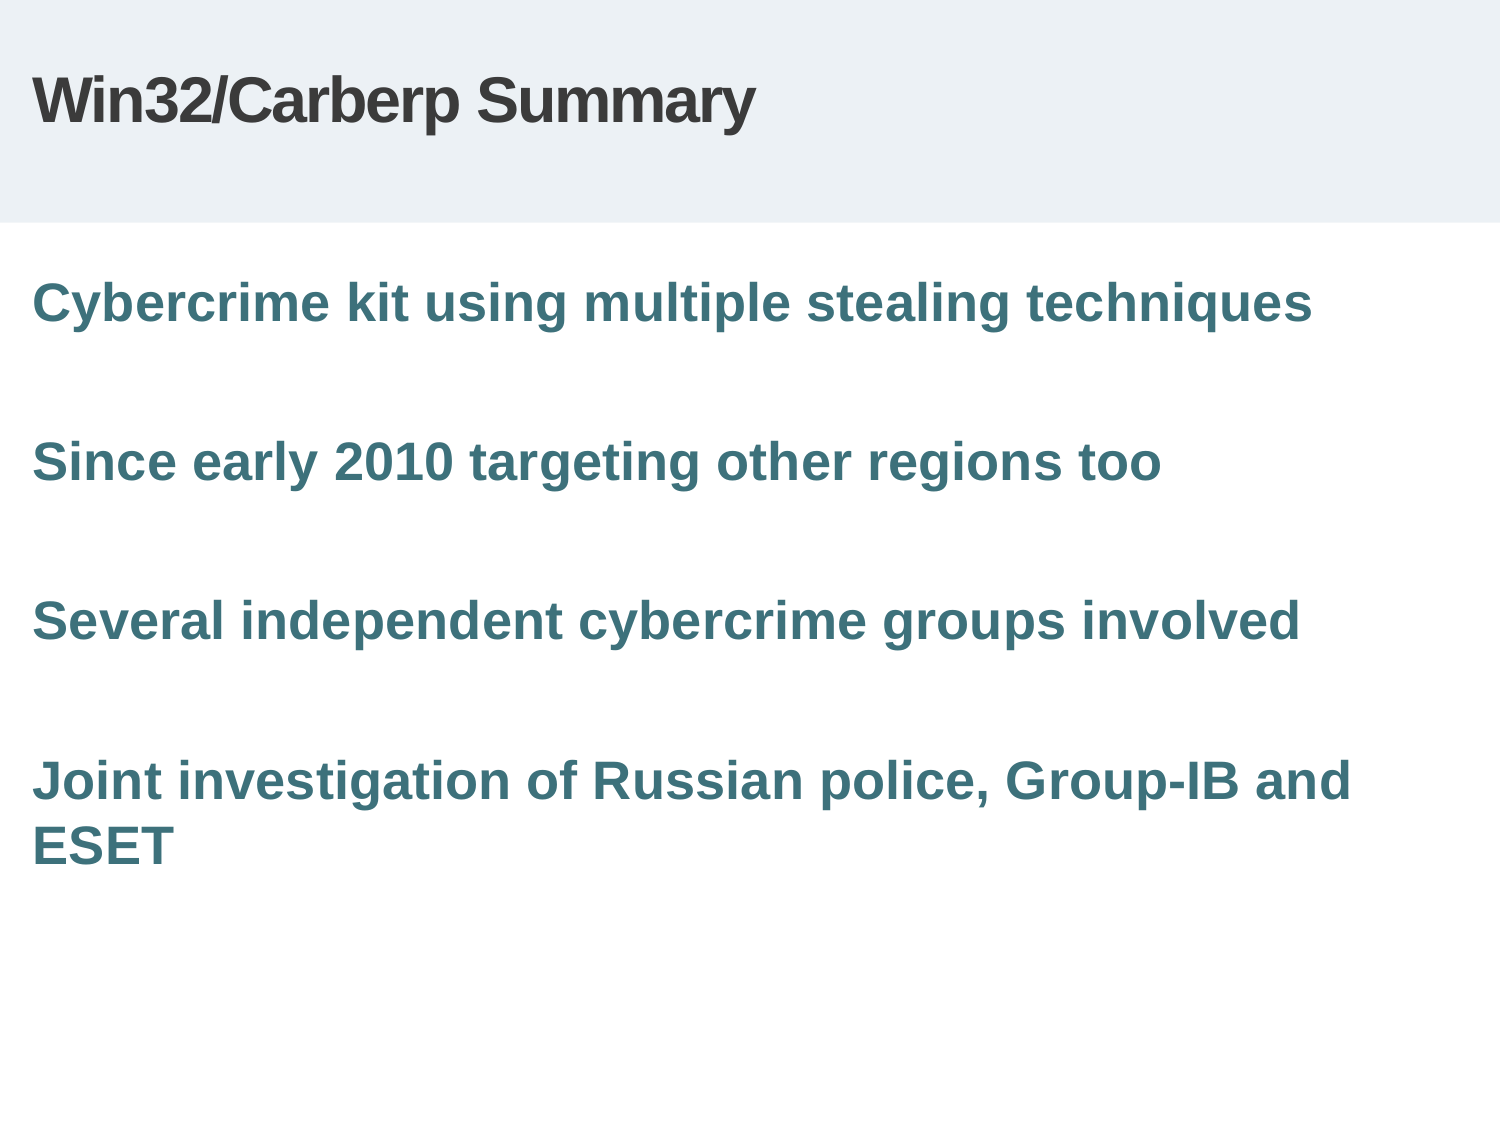

Win32/Carberp Summary
Cybercrime kit using multiple stealing techniques

Since early 2010 targeting other regions too

Several independent cybercrime groups involved

Joint investigation of Russian police, Group-IB and ESET